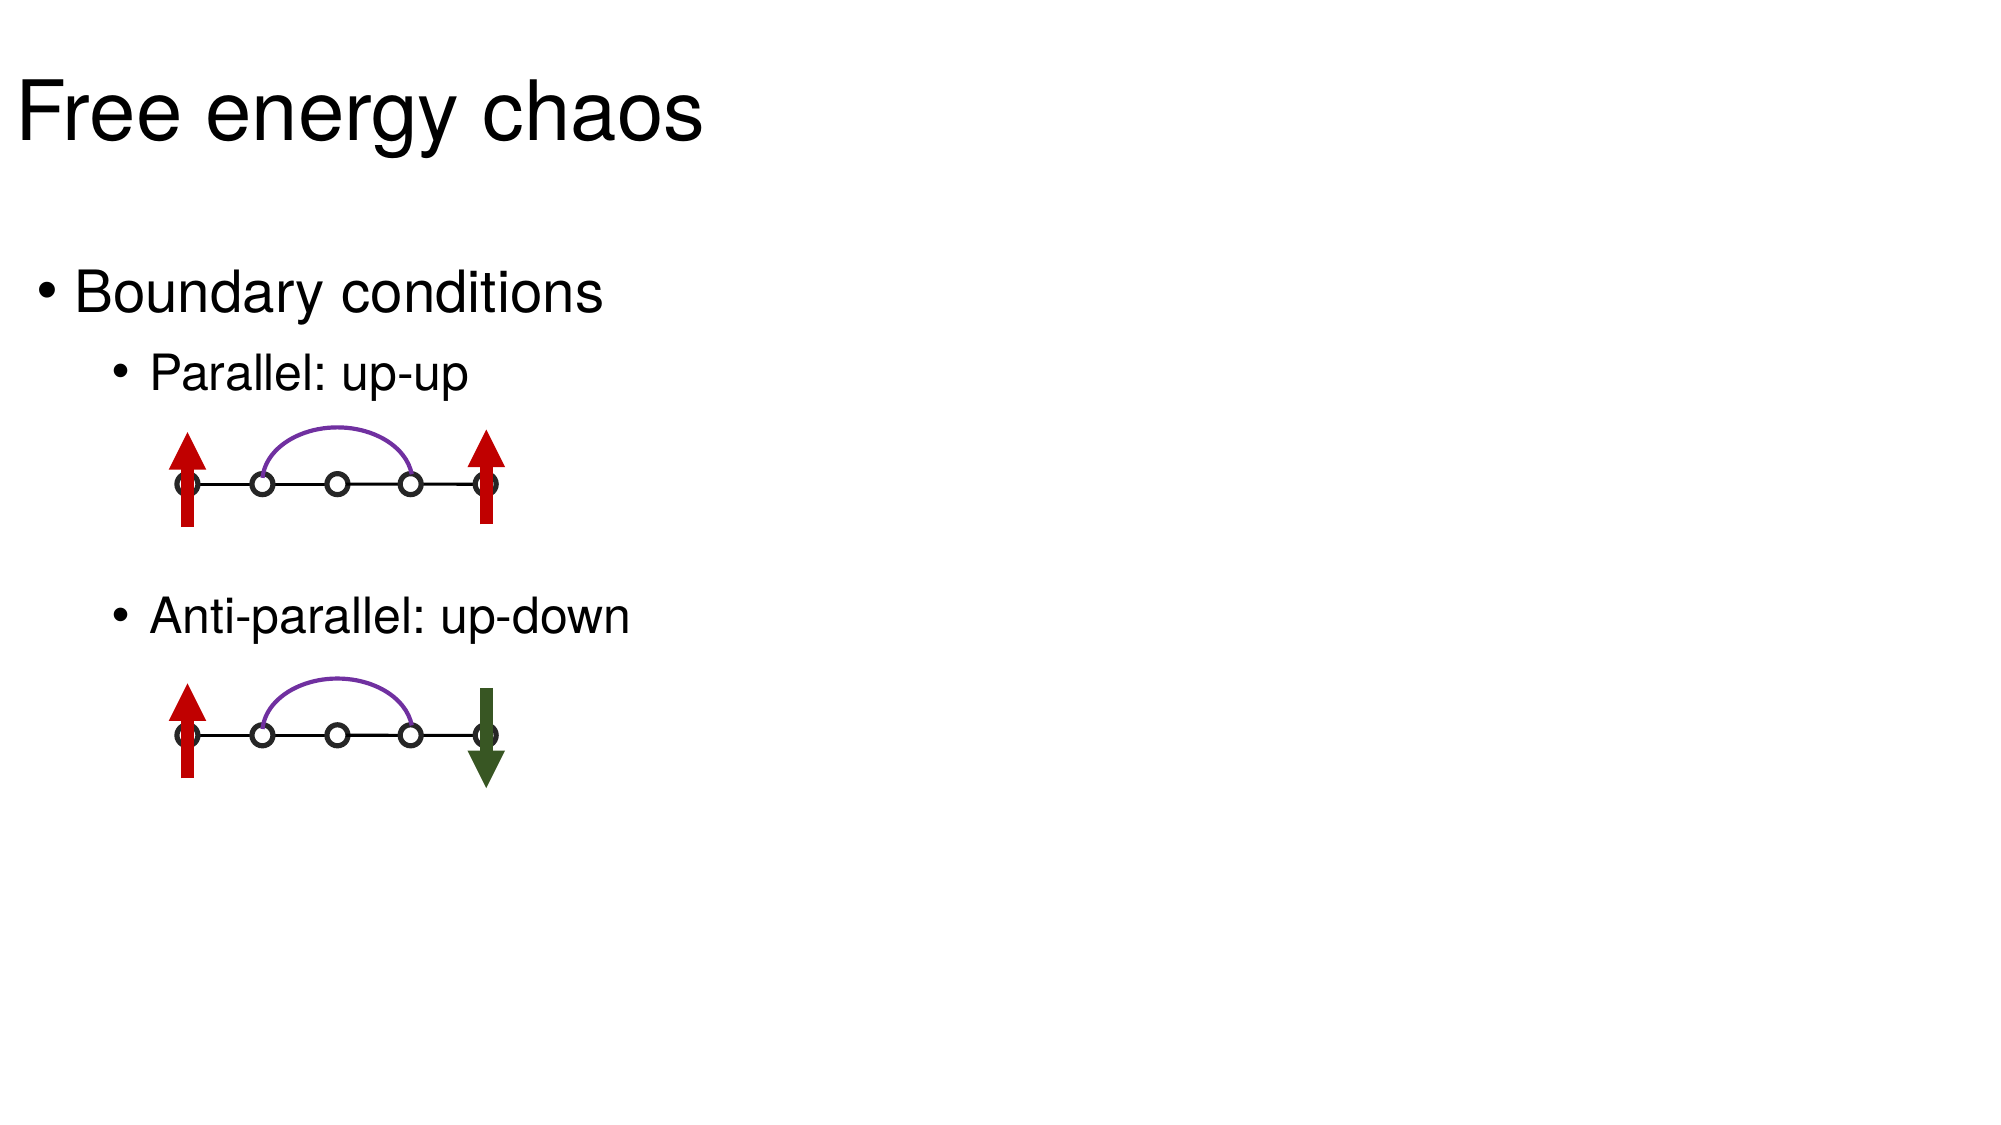

# Free energy chaos
Boundary conditions
Parallel: up-up

Anti-parallel: up-down